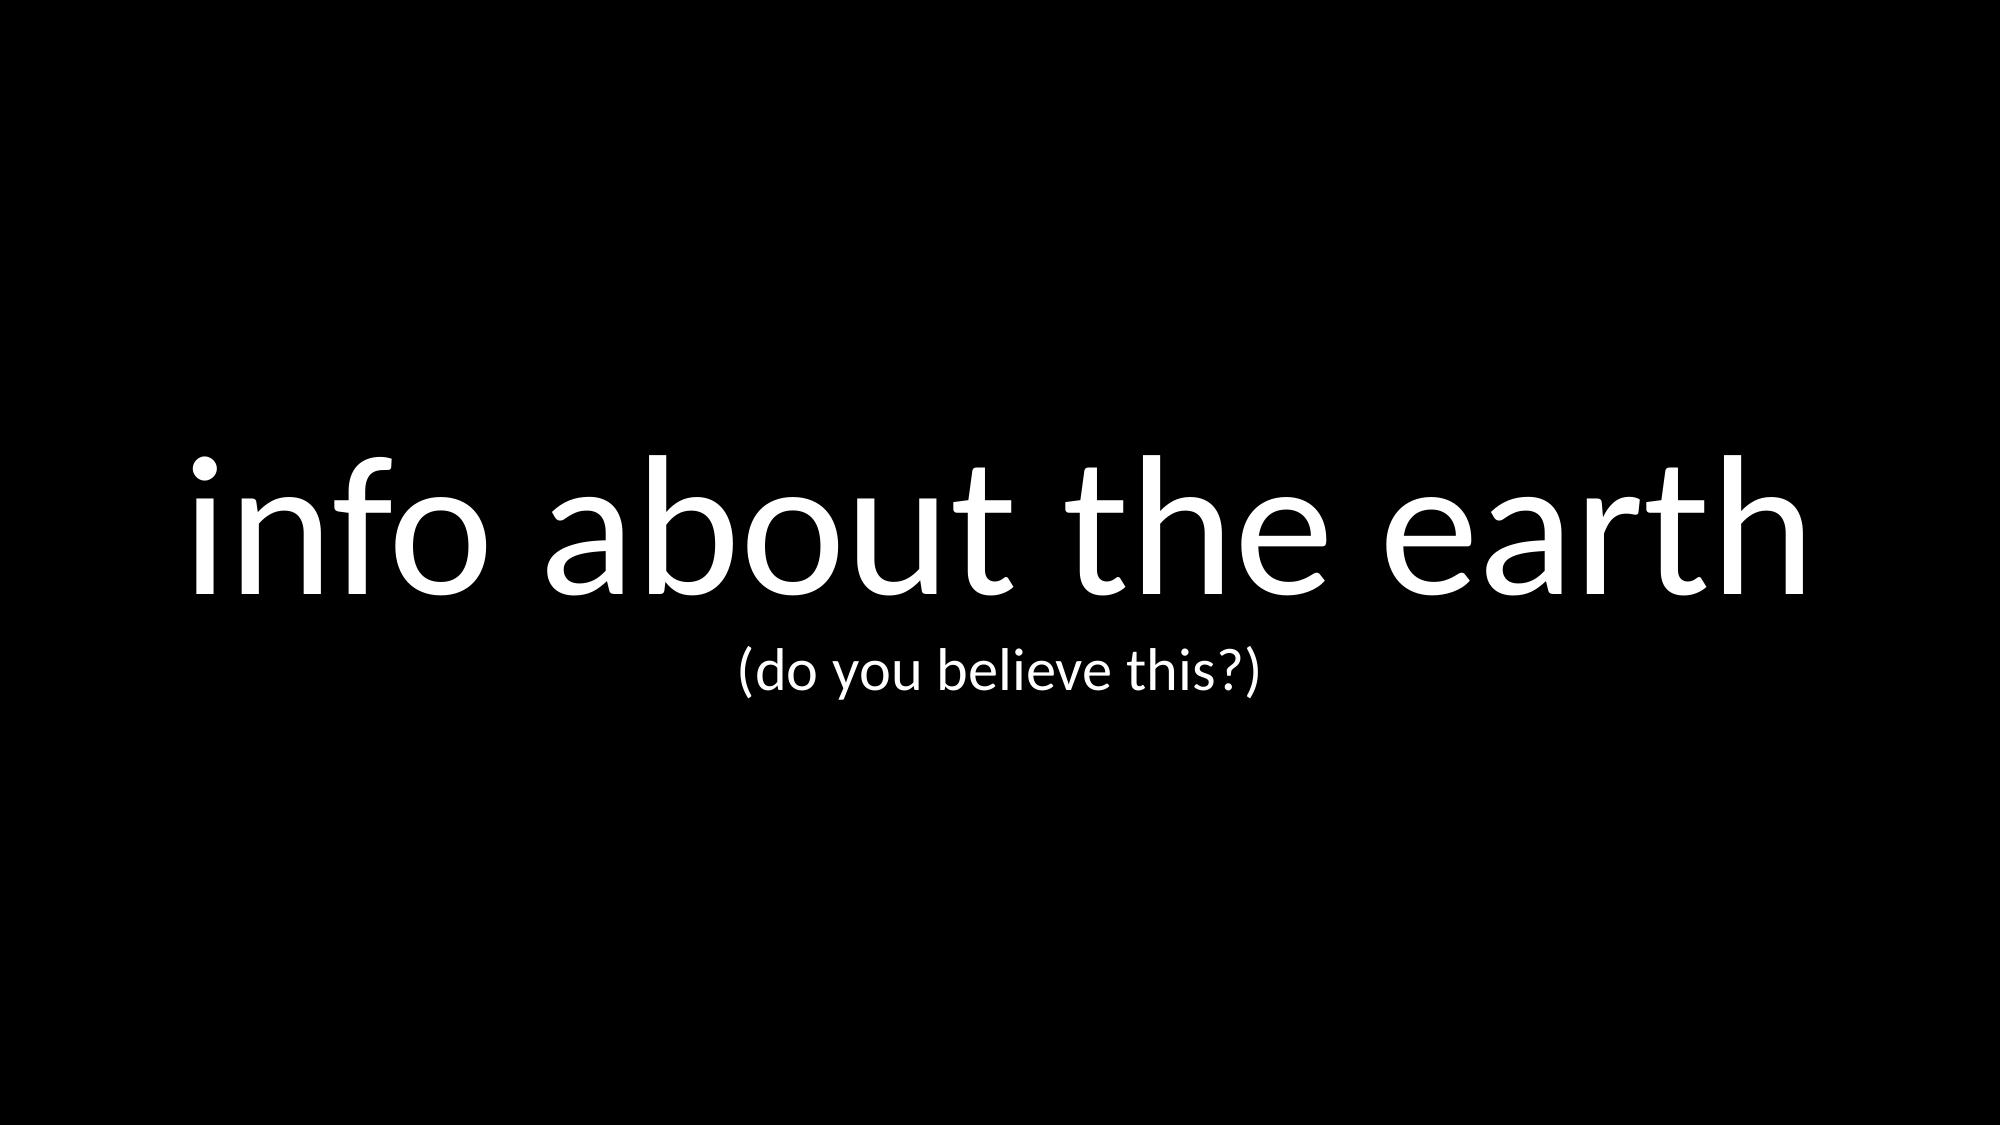

info about the earth
(do you believe this?)